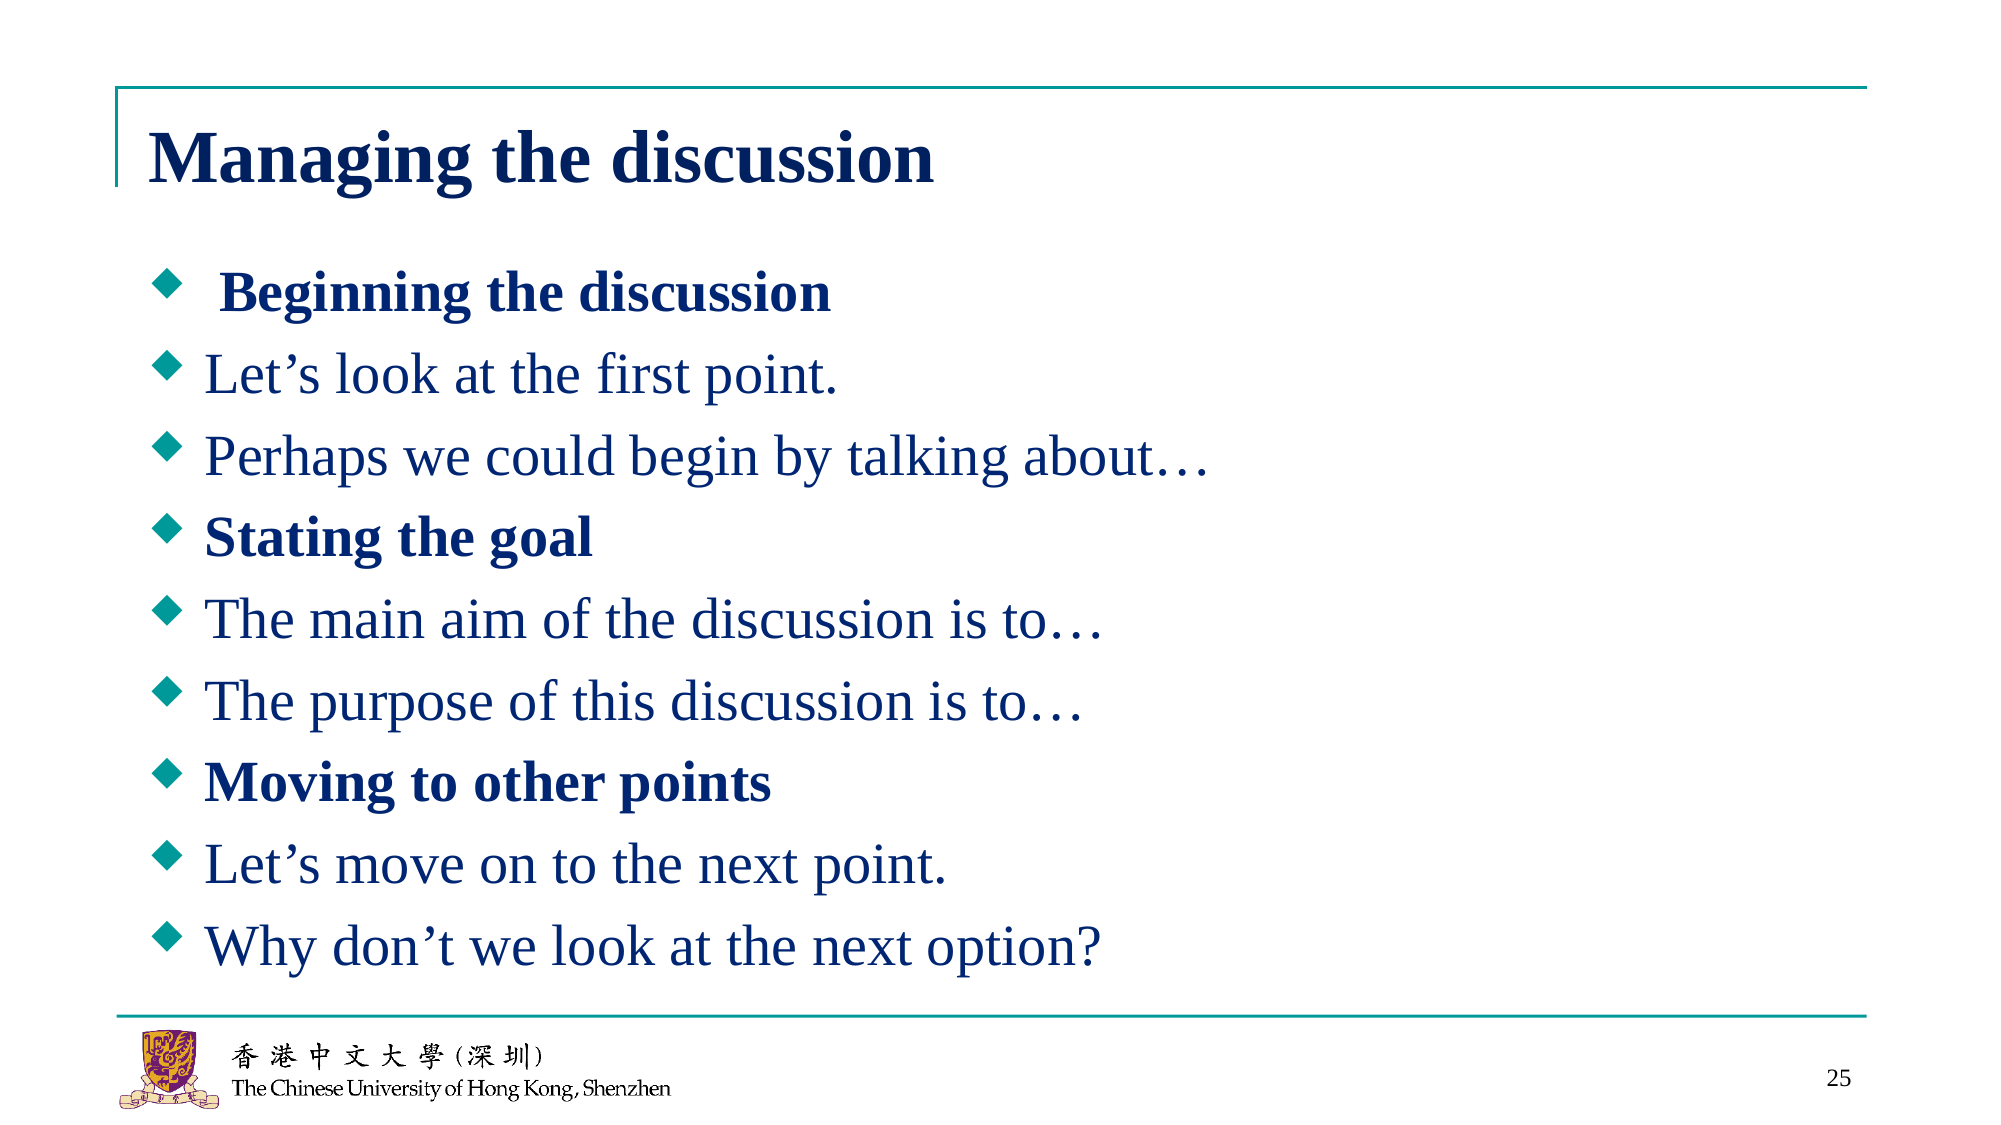

# Managing the discussion
 Beginning the discussion
Let’s look at the first point.
Perhaps we could begin by talking about…
Stating the goal
The main aim of the discussion is to…
The purpose of this discussion is to…
Moving to other points
Let’s move on to the next point.
Why don’t we look at the next option?

25